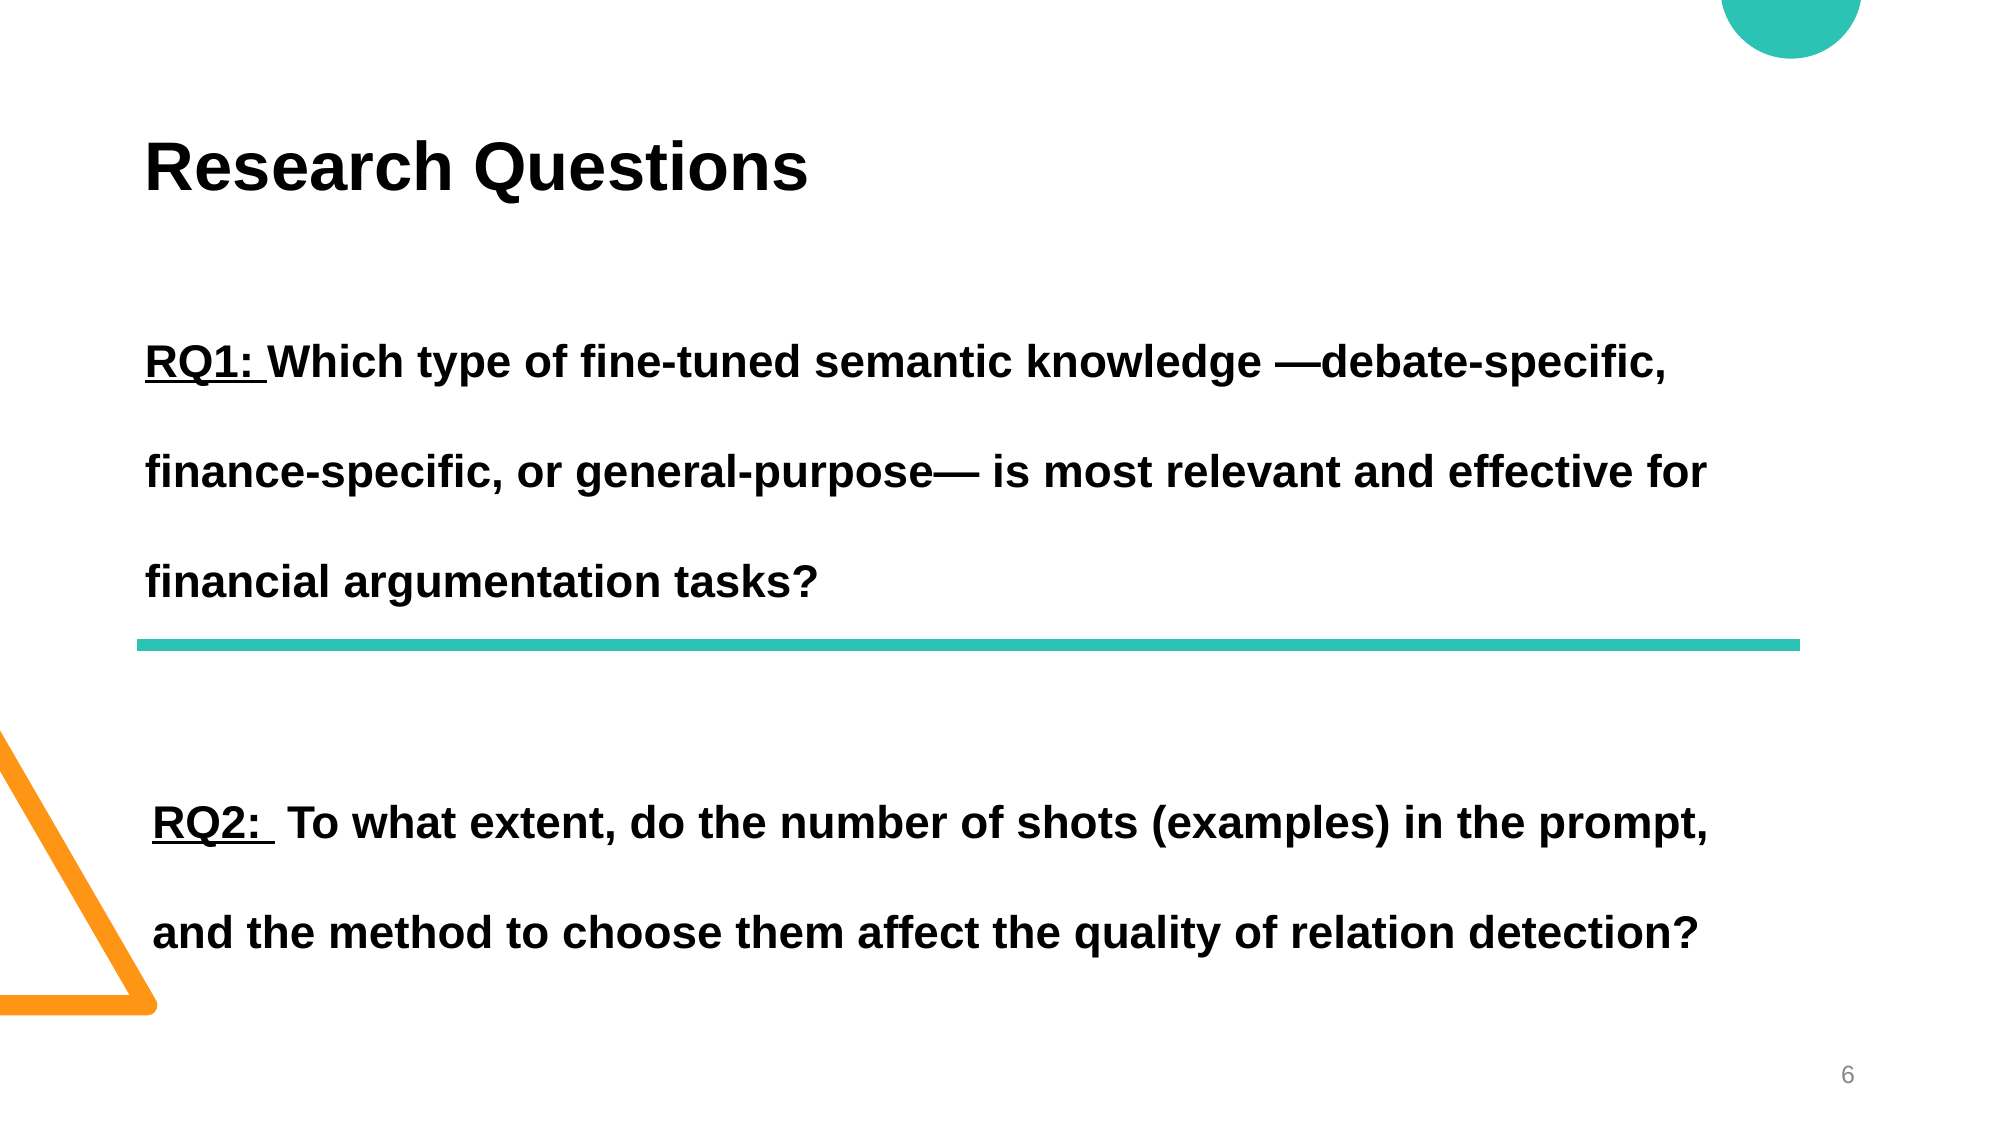

# Research Questions
RQ1: Which type of fine-tuned semantic knowledge —debate-specific, finance-specific, or general-purpose— is most relevant and effective for financial argumentation tasks?

RQ2:  To what extent, do the number of shots (examples) in the prompt,  and the method to choose them affect the quality of relation detection?
6